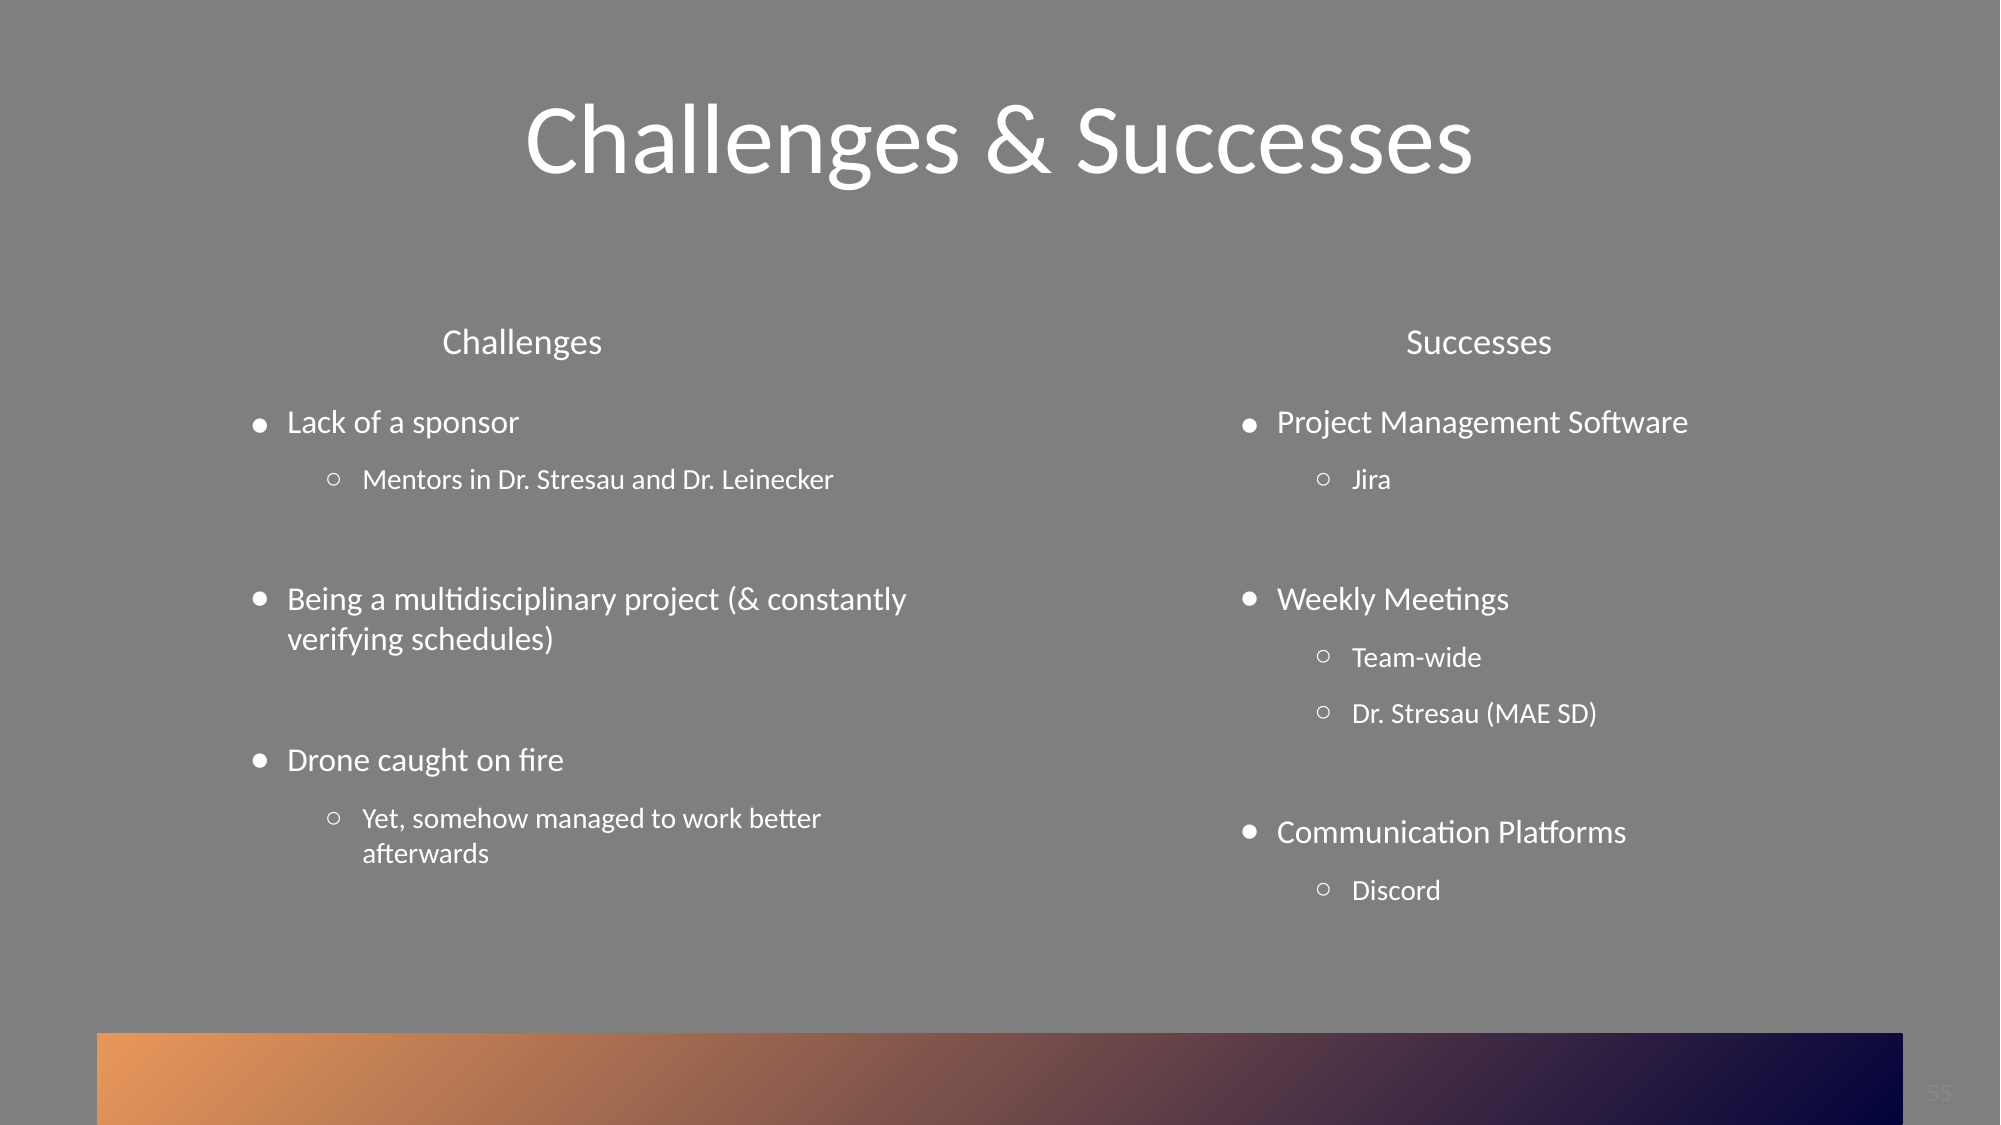

# Challenges & Successes
Challenges
Successes
Lack of a sponsor
Mentors in Dr. Stresau and Dr. Leinecker

Being a multidisciplinary project (& constantly verifying schedules)

Drone caught on fire
Yet, somehow managed to work better afterwards
Project Management Software
Jira

Weekly Meetings
Team-wide
Dr. Stresau (MAE SD)

Communication Platforms
Discord

55